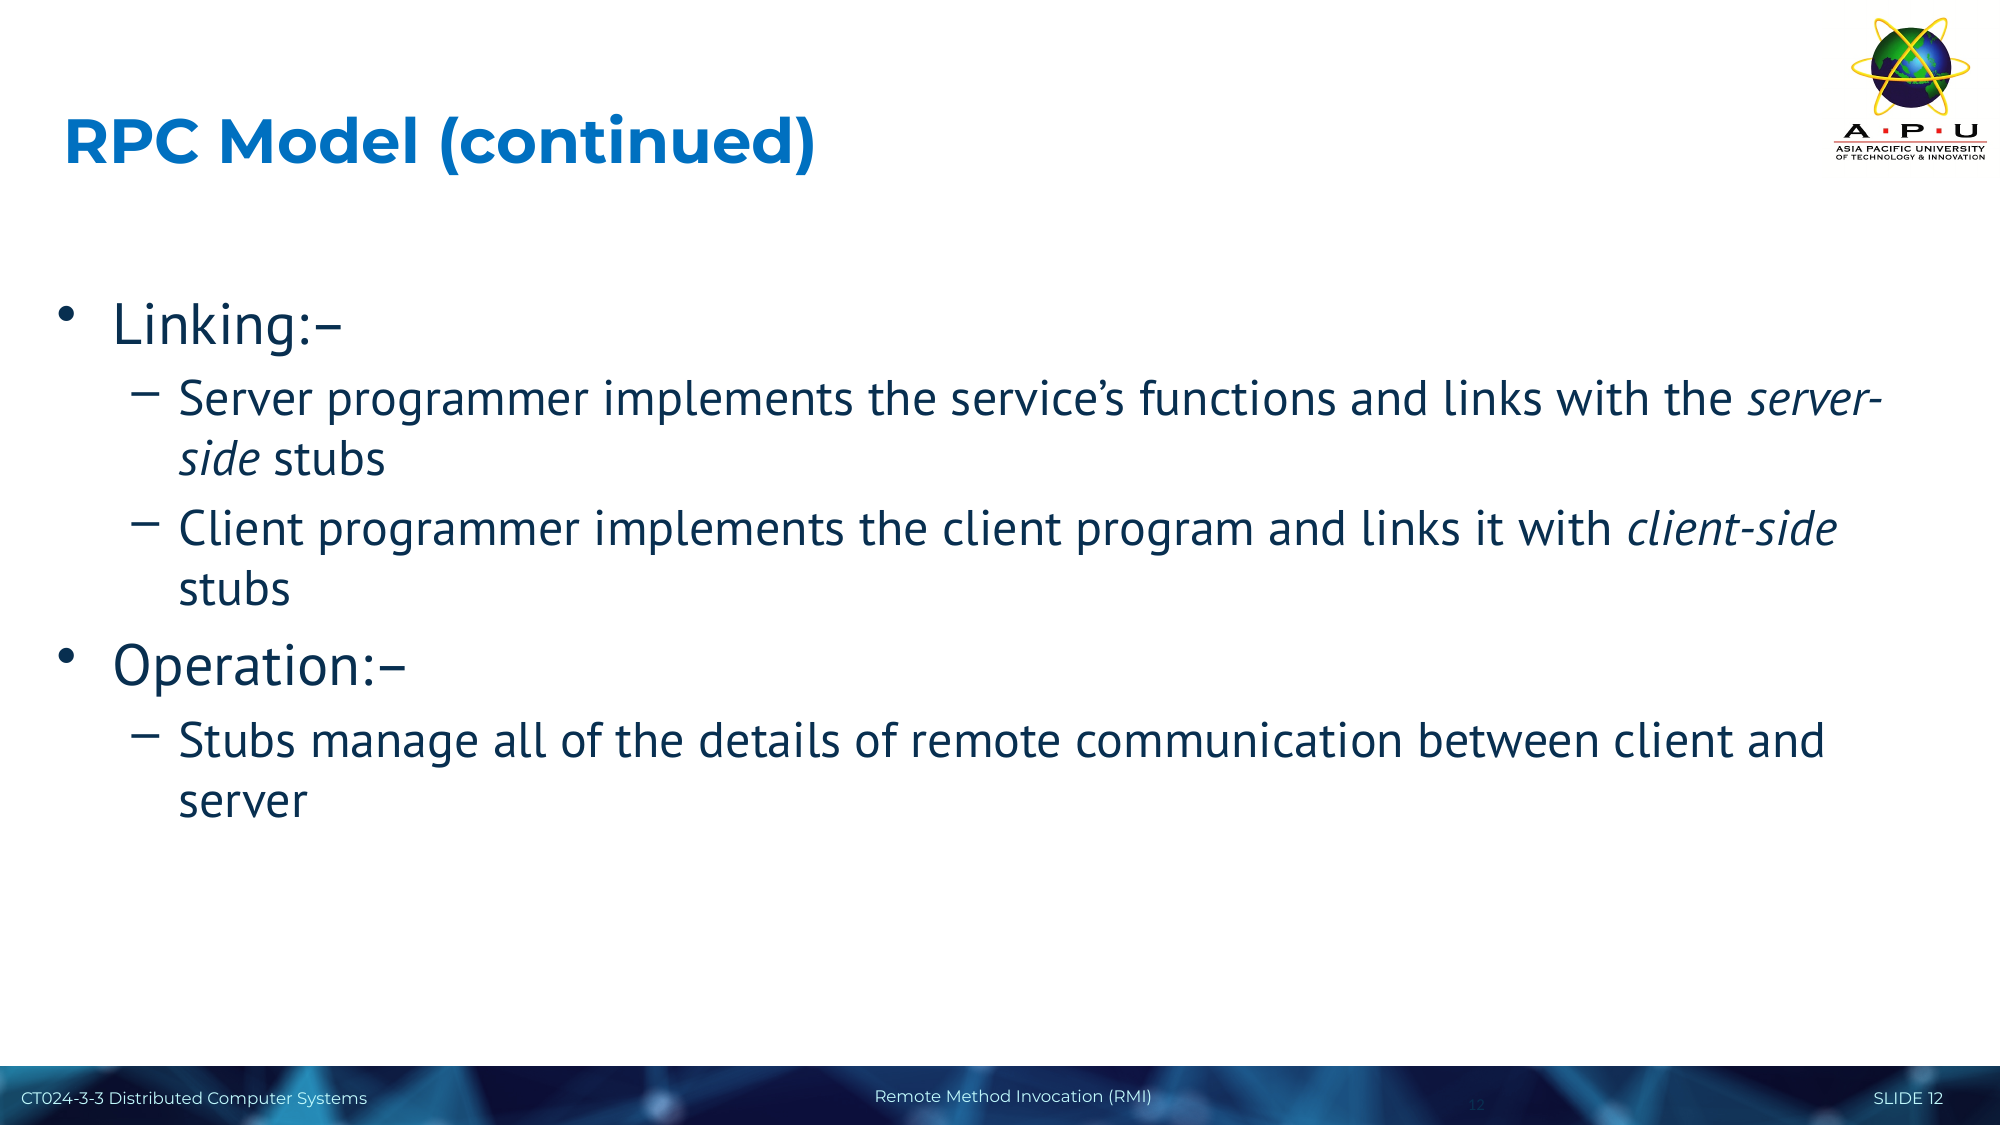

# RPC Model (continued)
Linking:–
Server programmer implements the service’s functions and links with the server-side stubs
Client programmer implements the client program and links it with client-side stubs
Operation:–
Stubs manage all of the details of remote communication between client and server

12